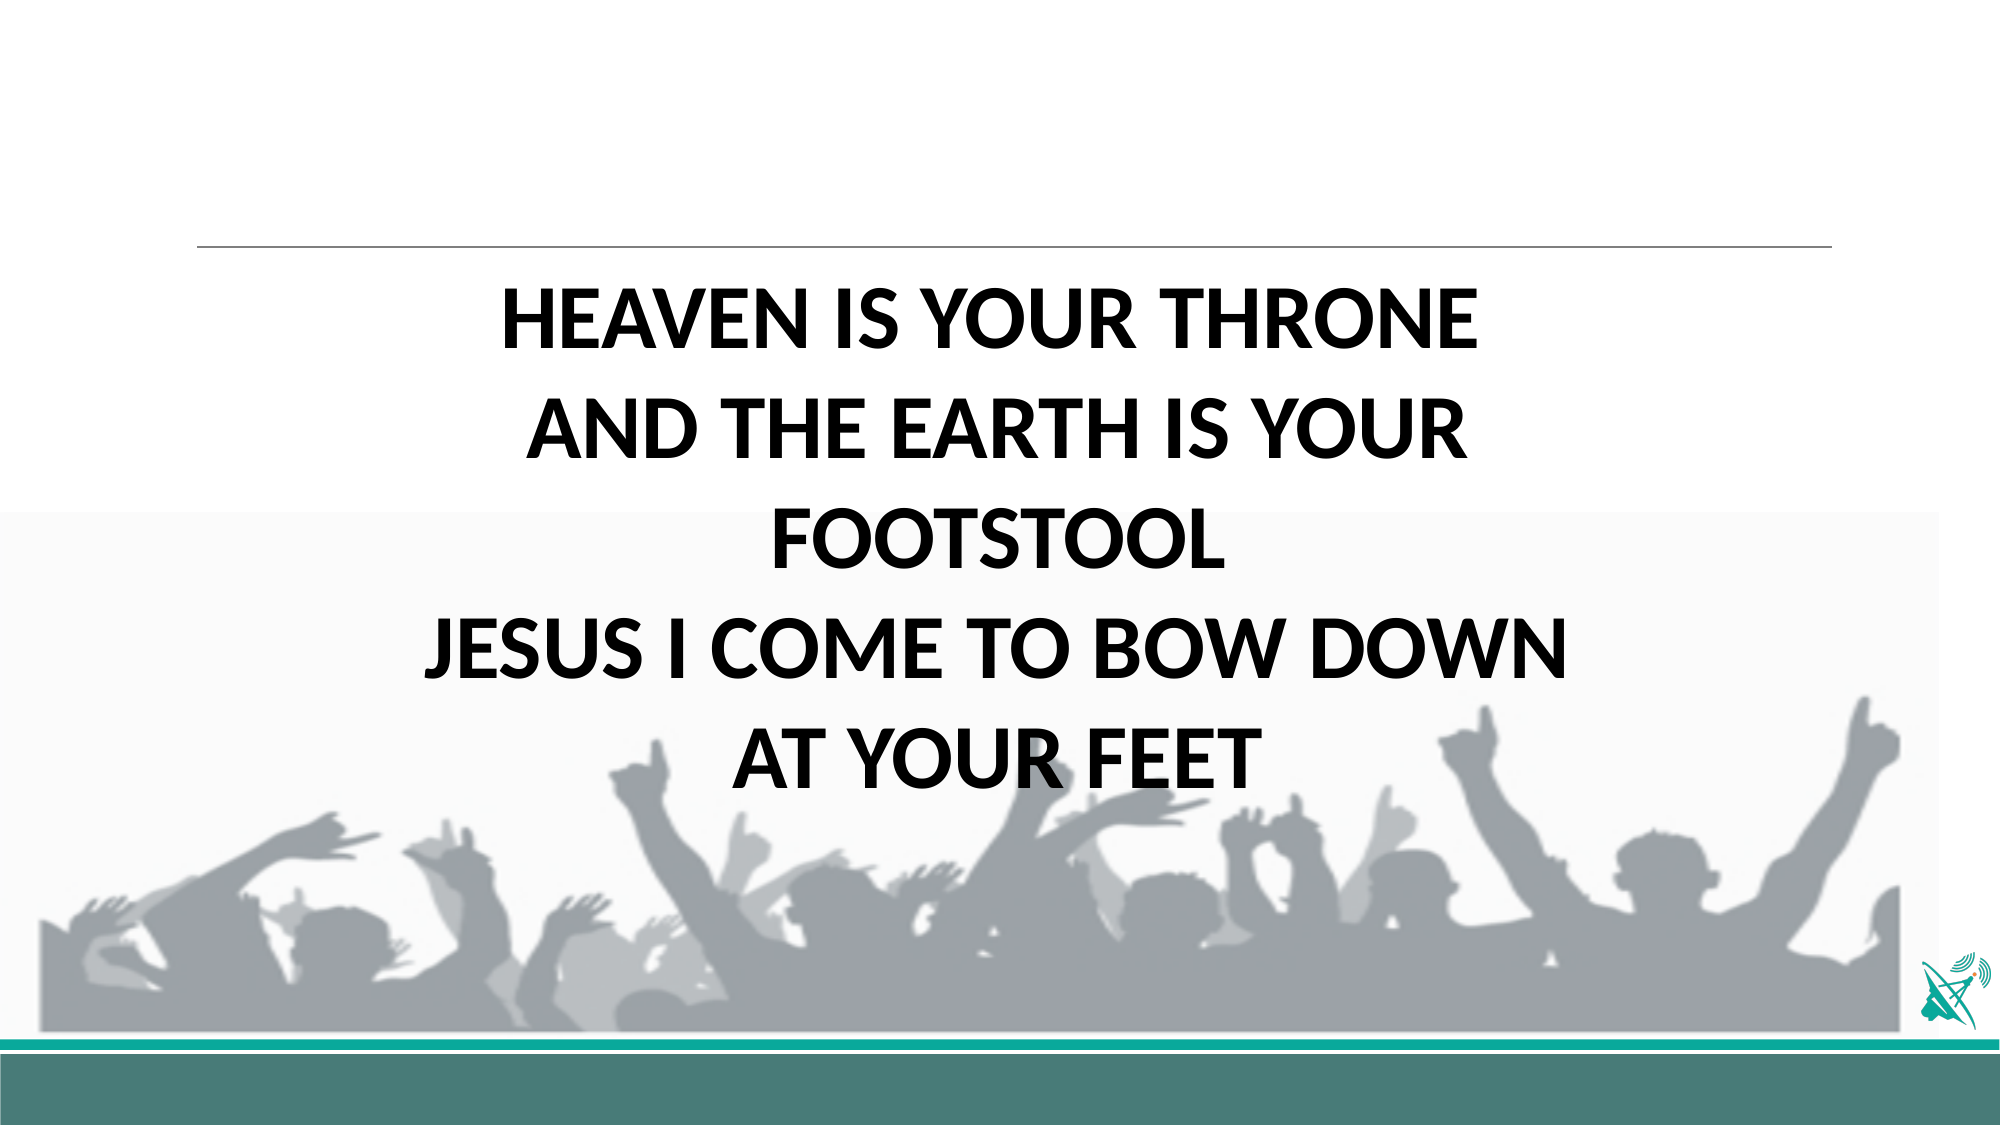

HEAVEN IS YOUR THRONE
AND THE EARTH IS YOUR FOOTSTOOL
JESUS I COME TO BOW DOWN
AT YOUR FEET